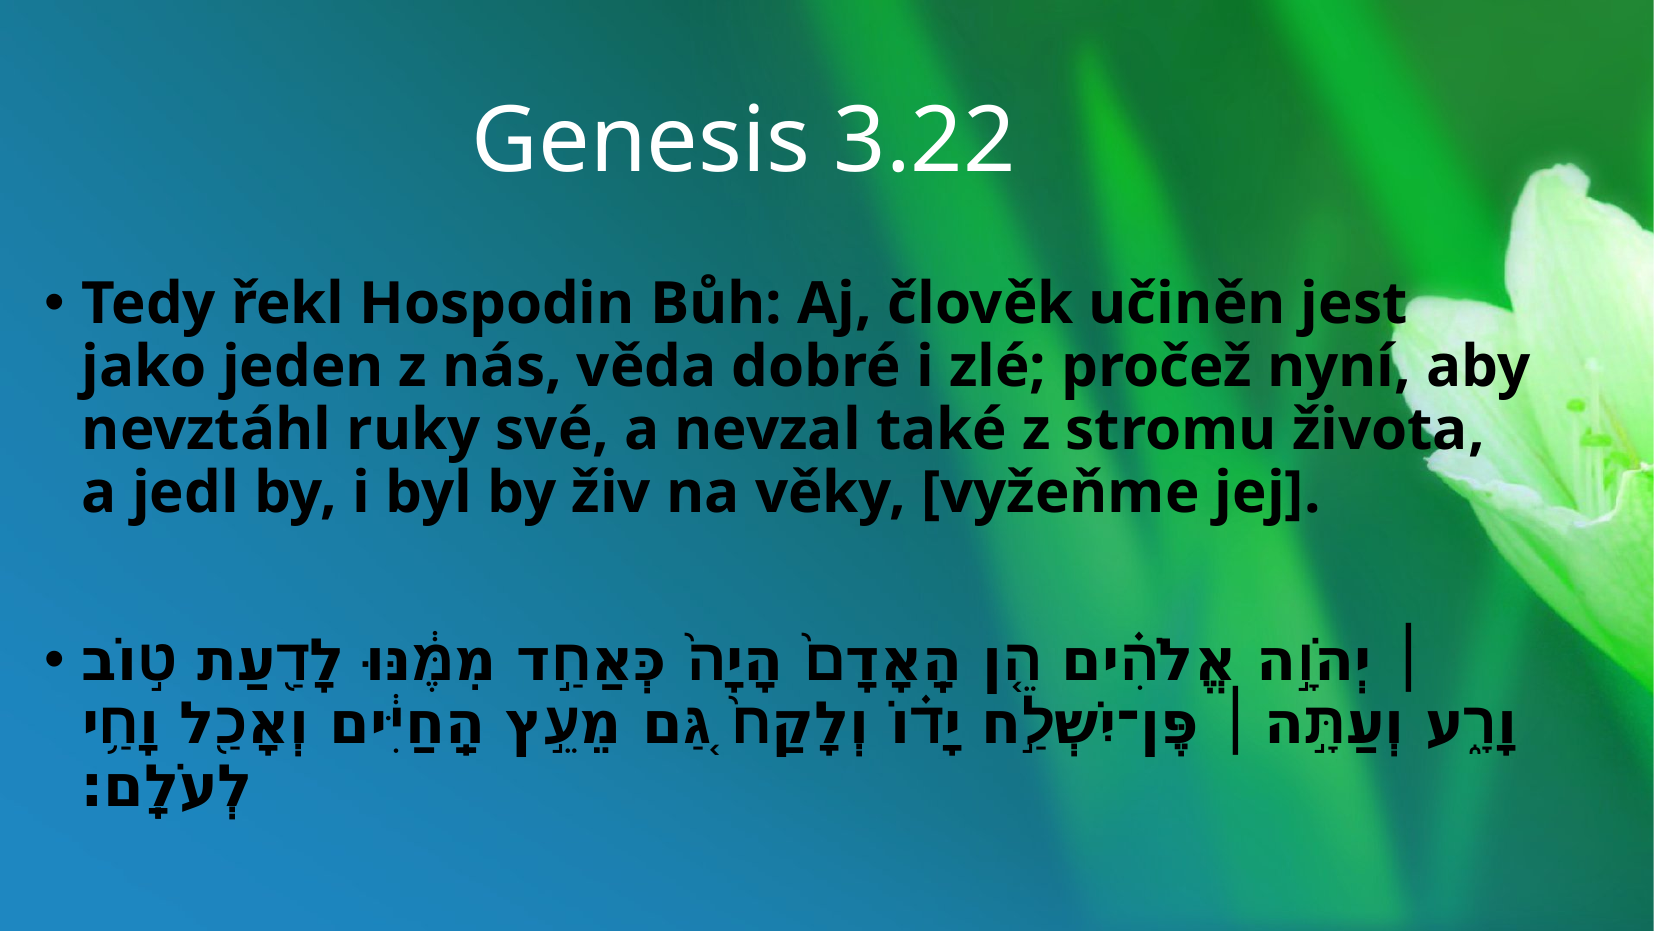

# Genesis 3.22
Tedy řekl Hospodin Bůh: Aj, člověk učiněn jest jako jeden z nás, věda dobré i zlé; pročež nyní, aby nevztáhl ruky své, a nevzal také z stromu života, a jedl by, i byl by živ na věky, [vyžeňme jej].

׀ יְהֹוָ֣ה אֱלֹהִ֗ים הֵ֤ן הָֽאָדָם֙ הָיָה֙ כְּאַחַ֣ד מִמֶּ֔נּוּ לָדַ֖עַת ט֣וֹב וָרָ֑ע וְעַתָּ֣ה ׀ פֶּן־יִשְׁלַ֣ח יָד֗וֹ וְלָקַח֙ גַּ֚ם מֵעֵ֣ץ הַֽחַיִּ֔ים וְאָכַ֖ל וָחַ֥י לְעֹלָֽם׃